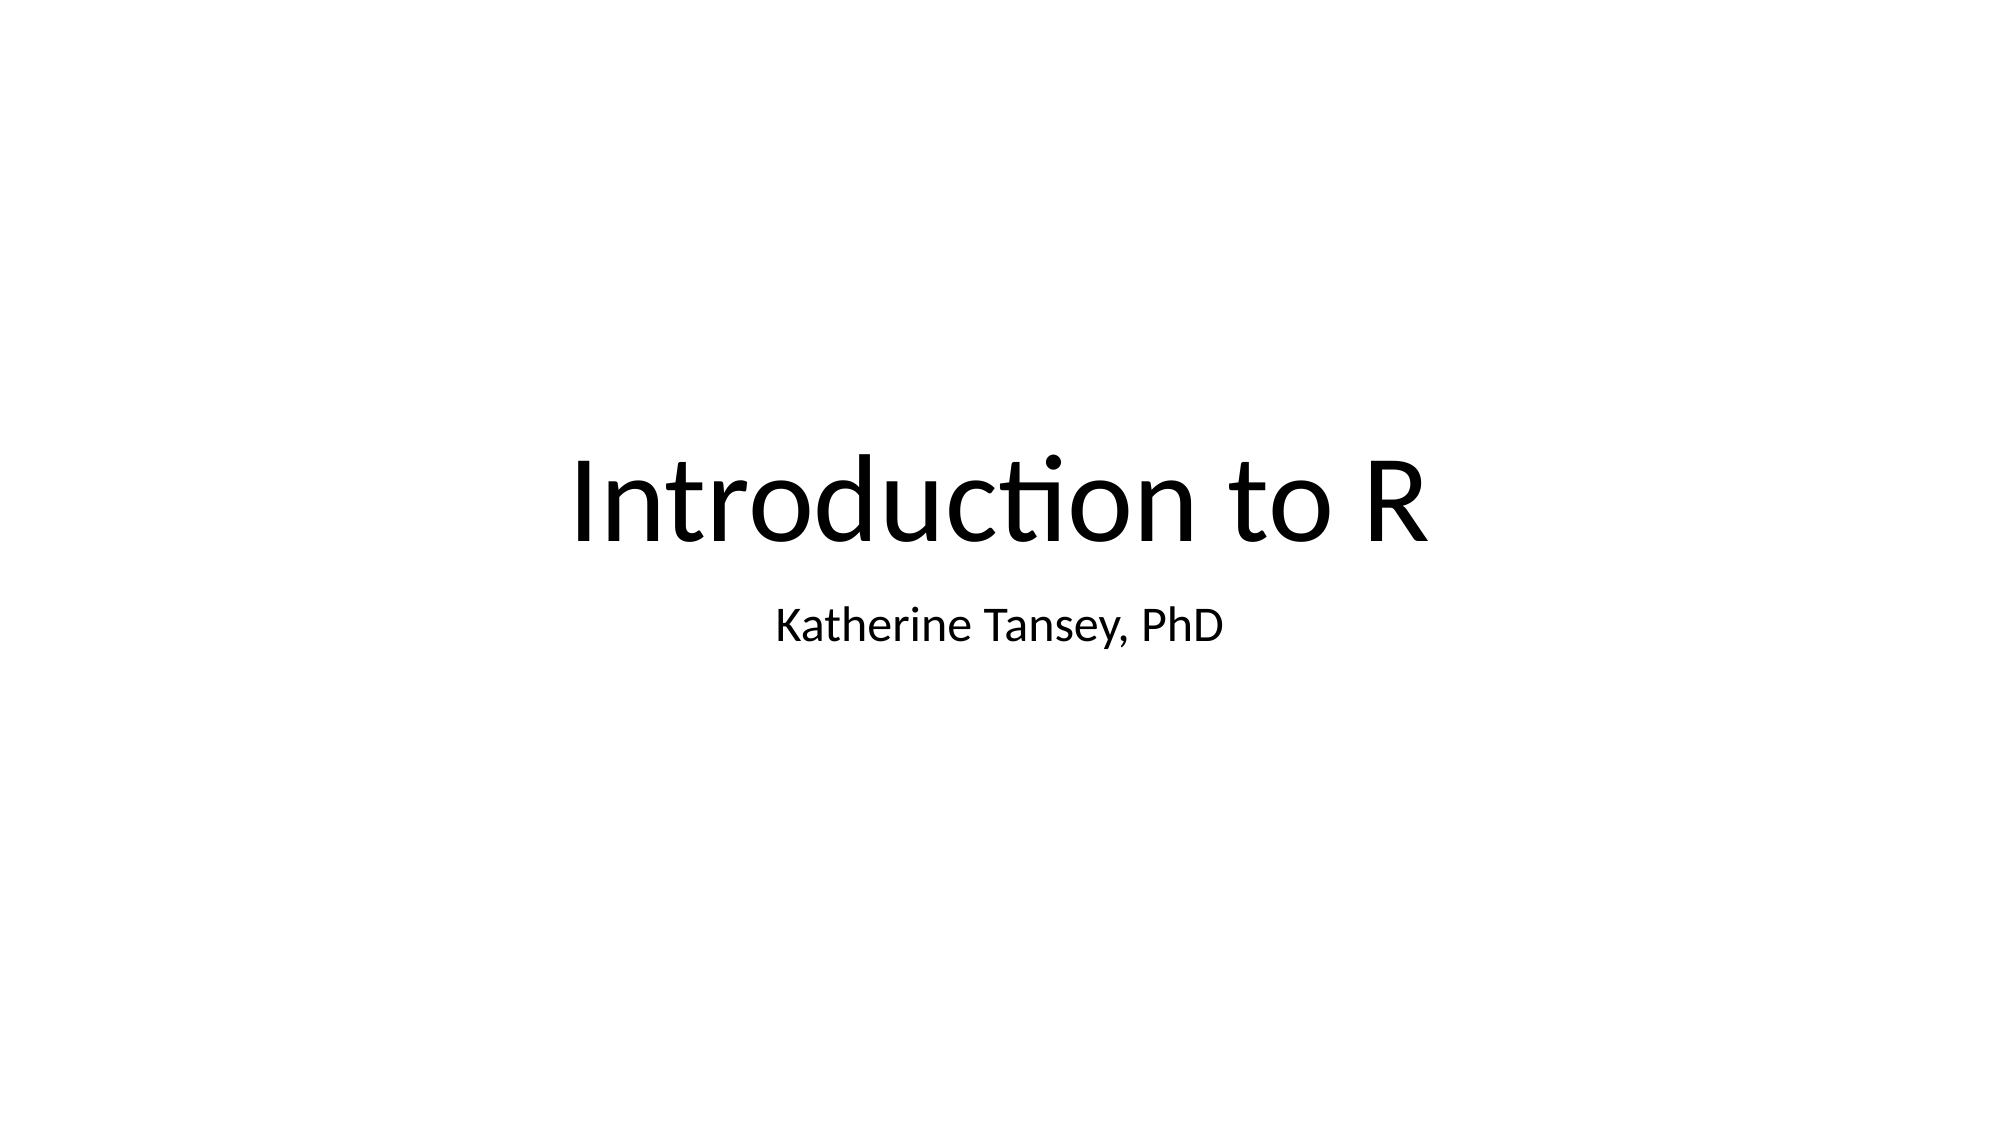

# Introduction to R
Katherine Tansey, PhD